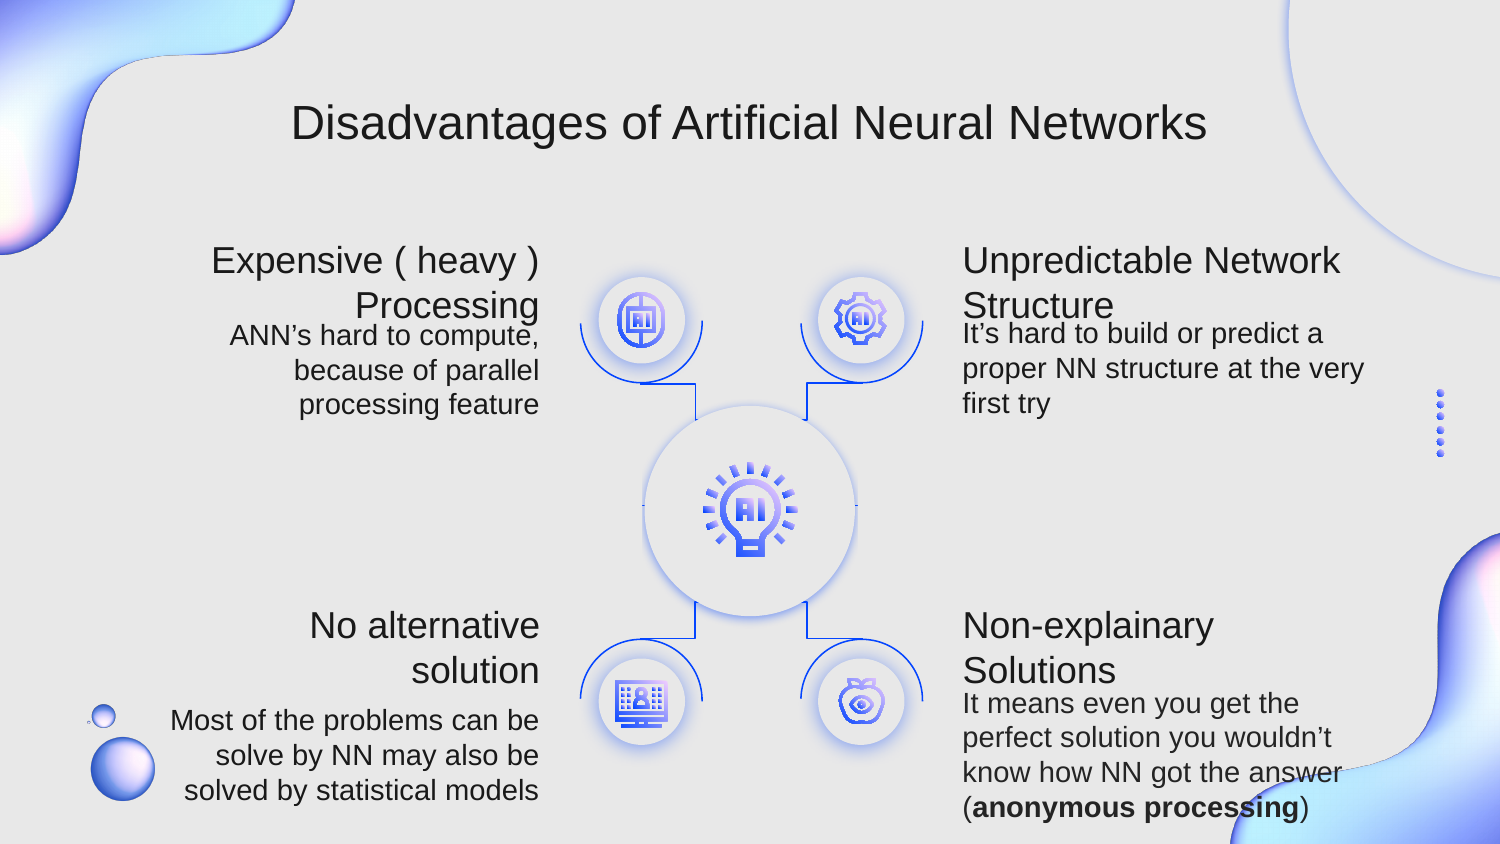

# Disadvantages of Artificial Neural Networks

Expensive ( heavy ) Processing
Unpredictable Network Structure

It’s hard to build or predict a proper NN structure at the very first try
ANN’s hard to compute, because of parallel processing feature

No alternative solution
Non-explainary Solutions

Most of the problems can be solve by NN may also be solved by statistical models
It means even you get the perfect solution you wouldn’t know how NN got the answer (anonymous processing)